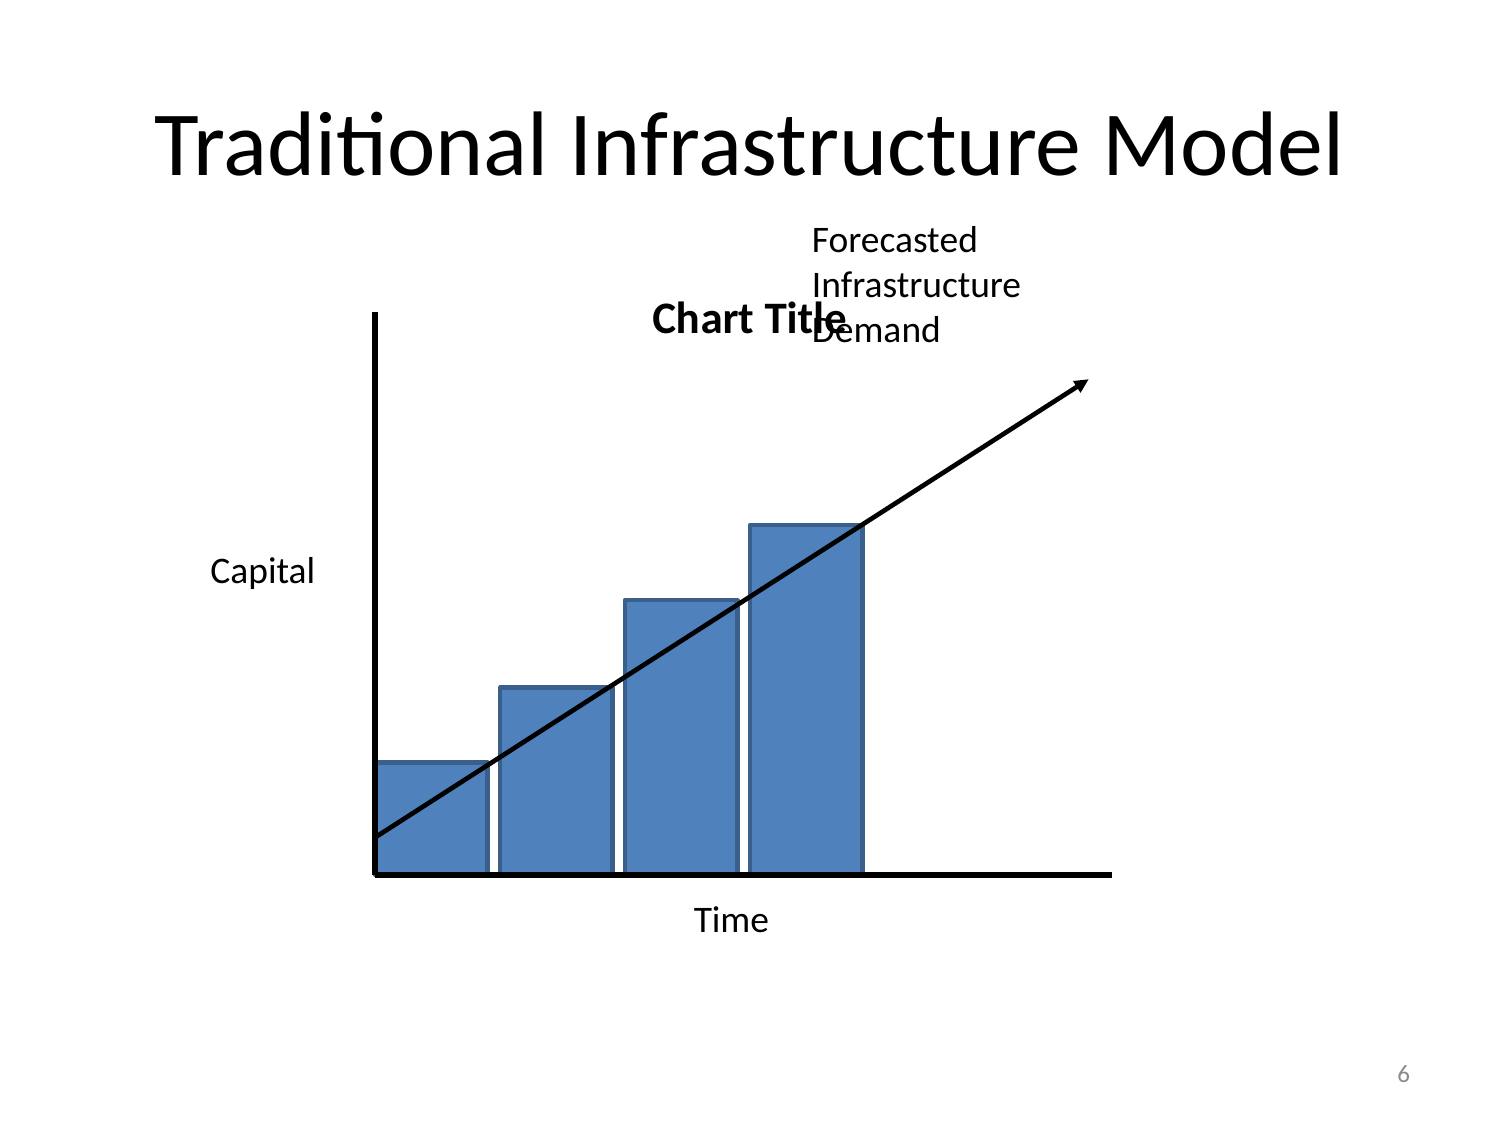

# Traditional Infrastructure Model
Forecasted Infrastructure Demand

### Chart:

| Category |
|---|
Capital

Time
6